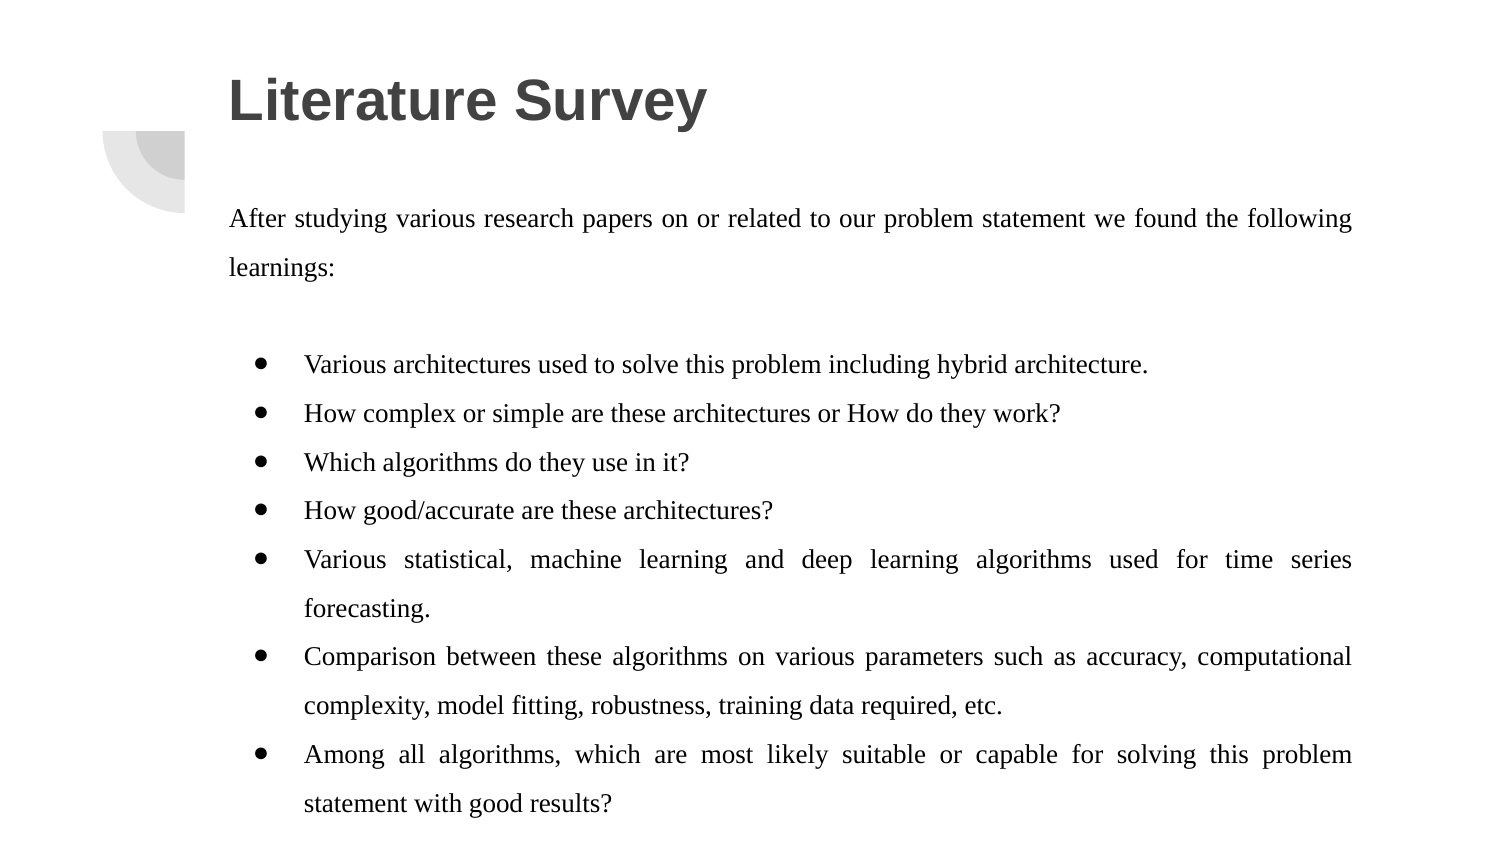

# Literature Survey
After studying various research papers on or related to our problem statement we found the following learnings:

Various architectures used to solve this problem including hybrid architecture.
How complex or simple are these architectures or How do they work?
Which algorithms do they use in it?
How good/accurate are these architectures?
Various statistical, machine learning and deep learning algorithms used for time series forecasting.
Comparison between these algorithms on various parameters such as accuracy, computational complexity, model fitting, robustness, training data required, etc.
Among all algorithms, which are most likely suitable or capable for solving this problem statement with good results?